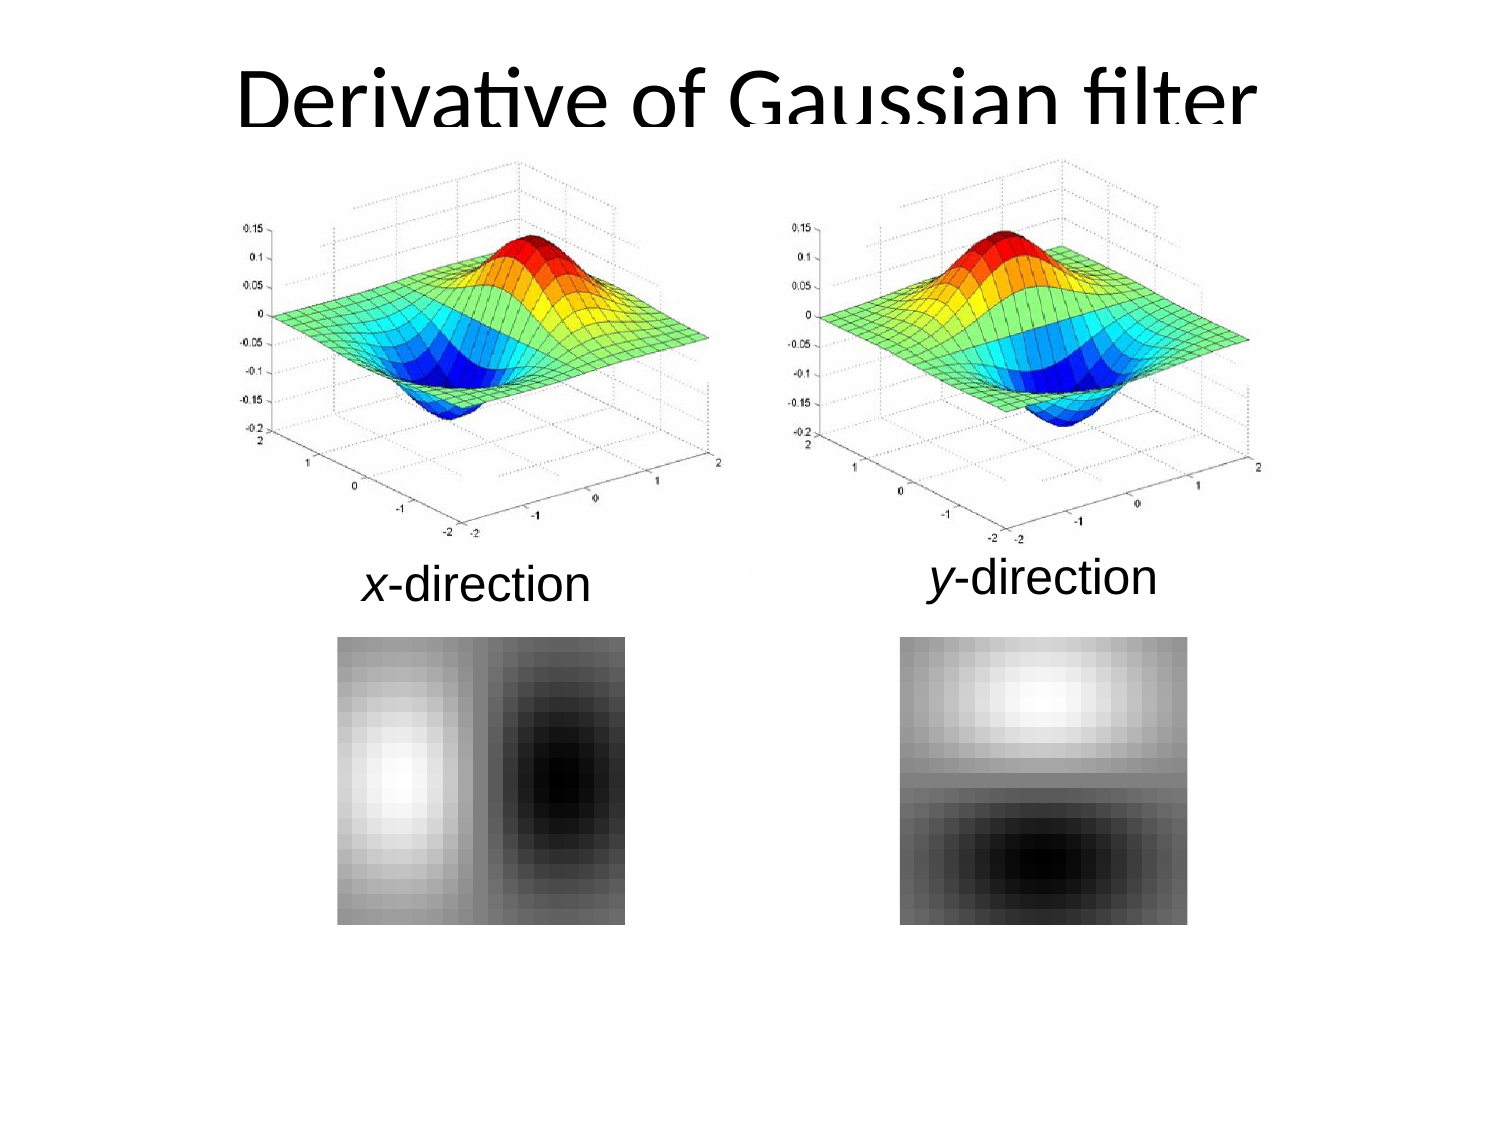

# Derivative of Gaussian ﬁlter

y-direction
x-direction

20
2-­‐Oct-­‐14
Lecture 5 -
Fei-Fei Li